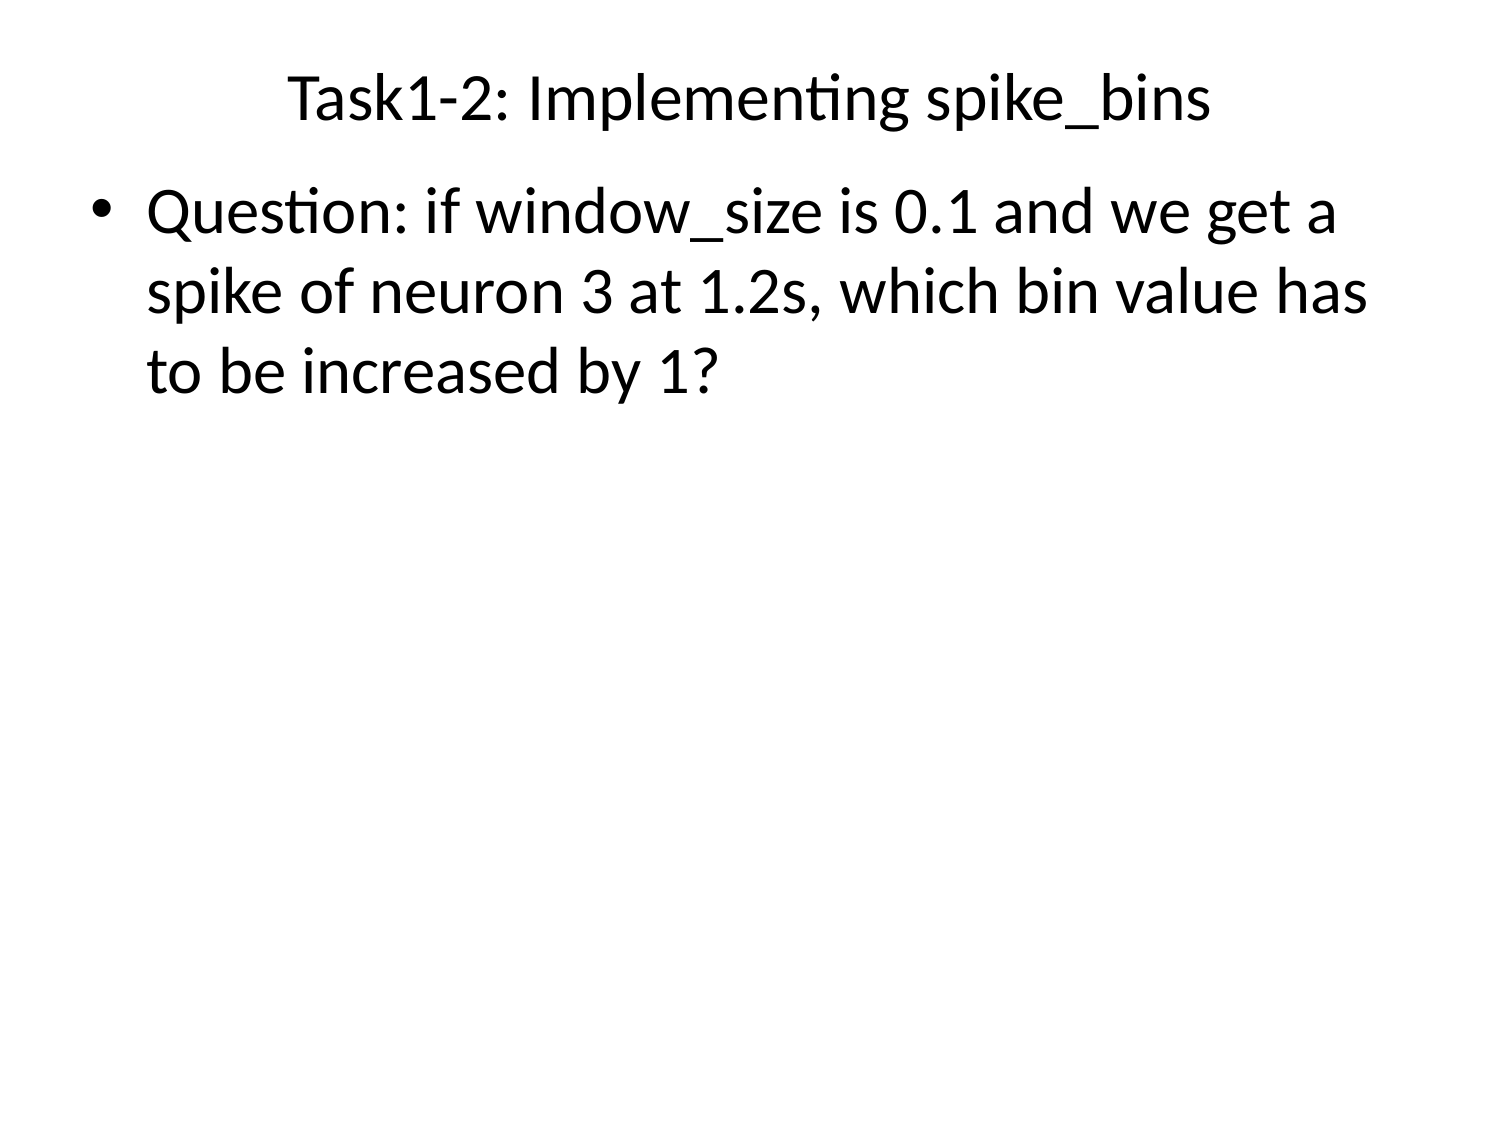

# Task1-2: Implementing spike_bins
Question: if window_size is 0.1 and we get a spike of neuron 3 at 1.2s, which bin value has to be increased by 1?